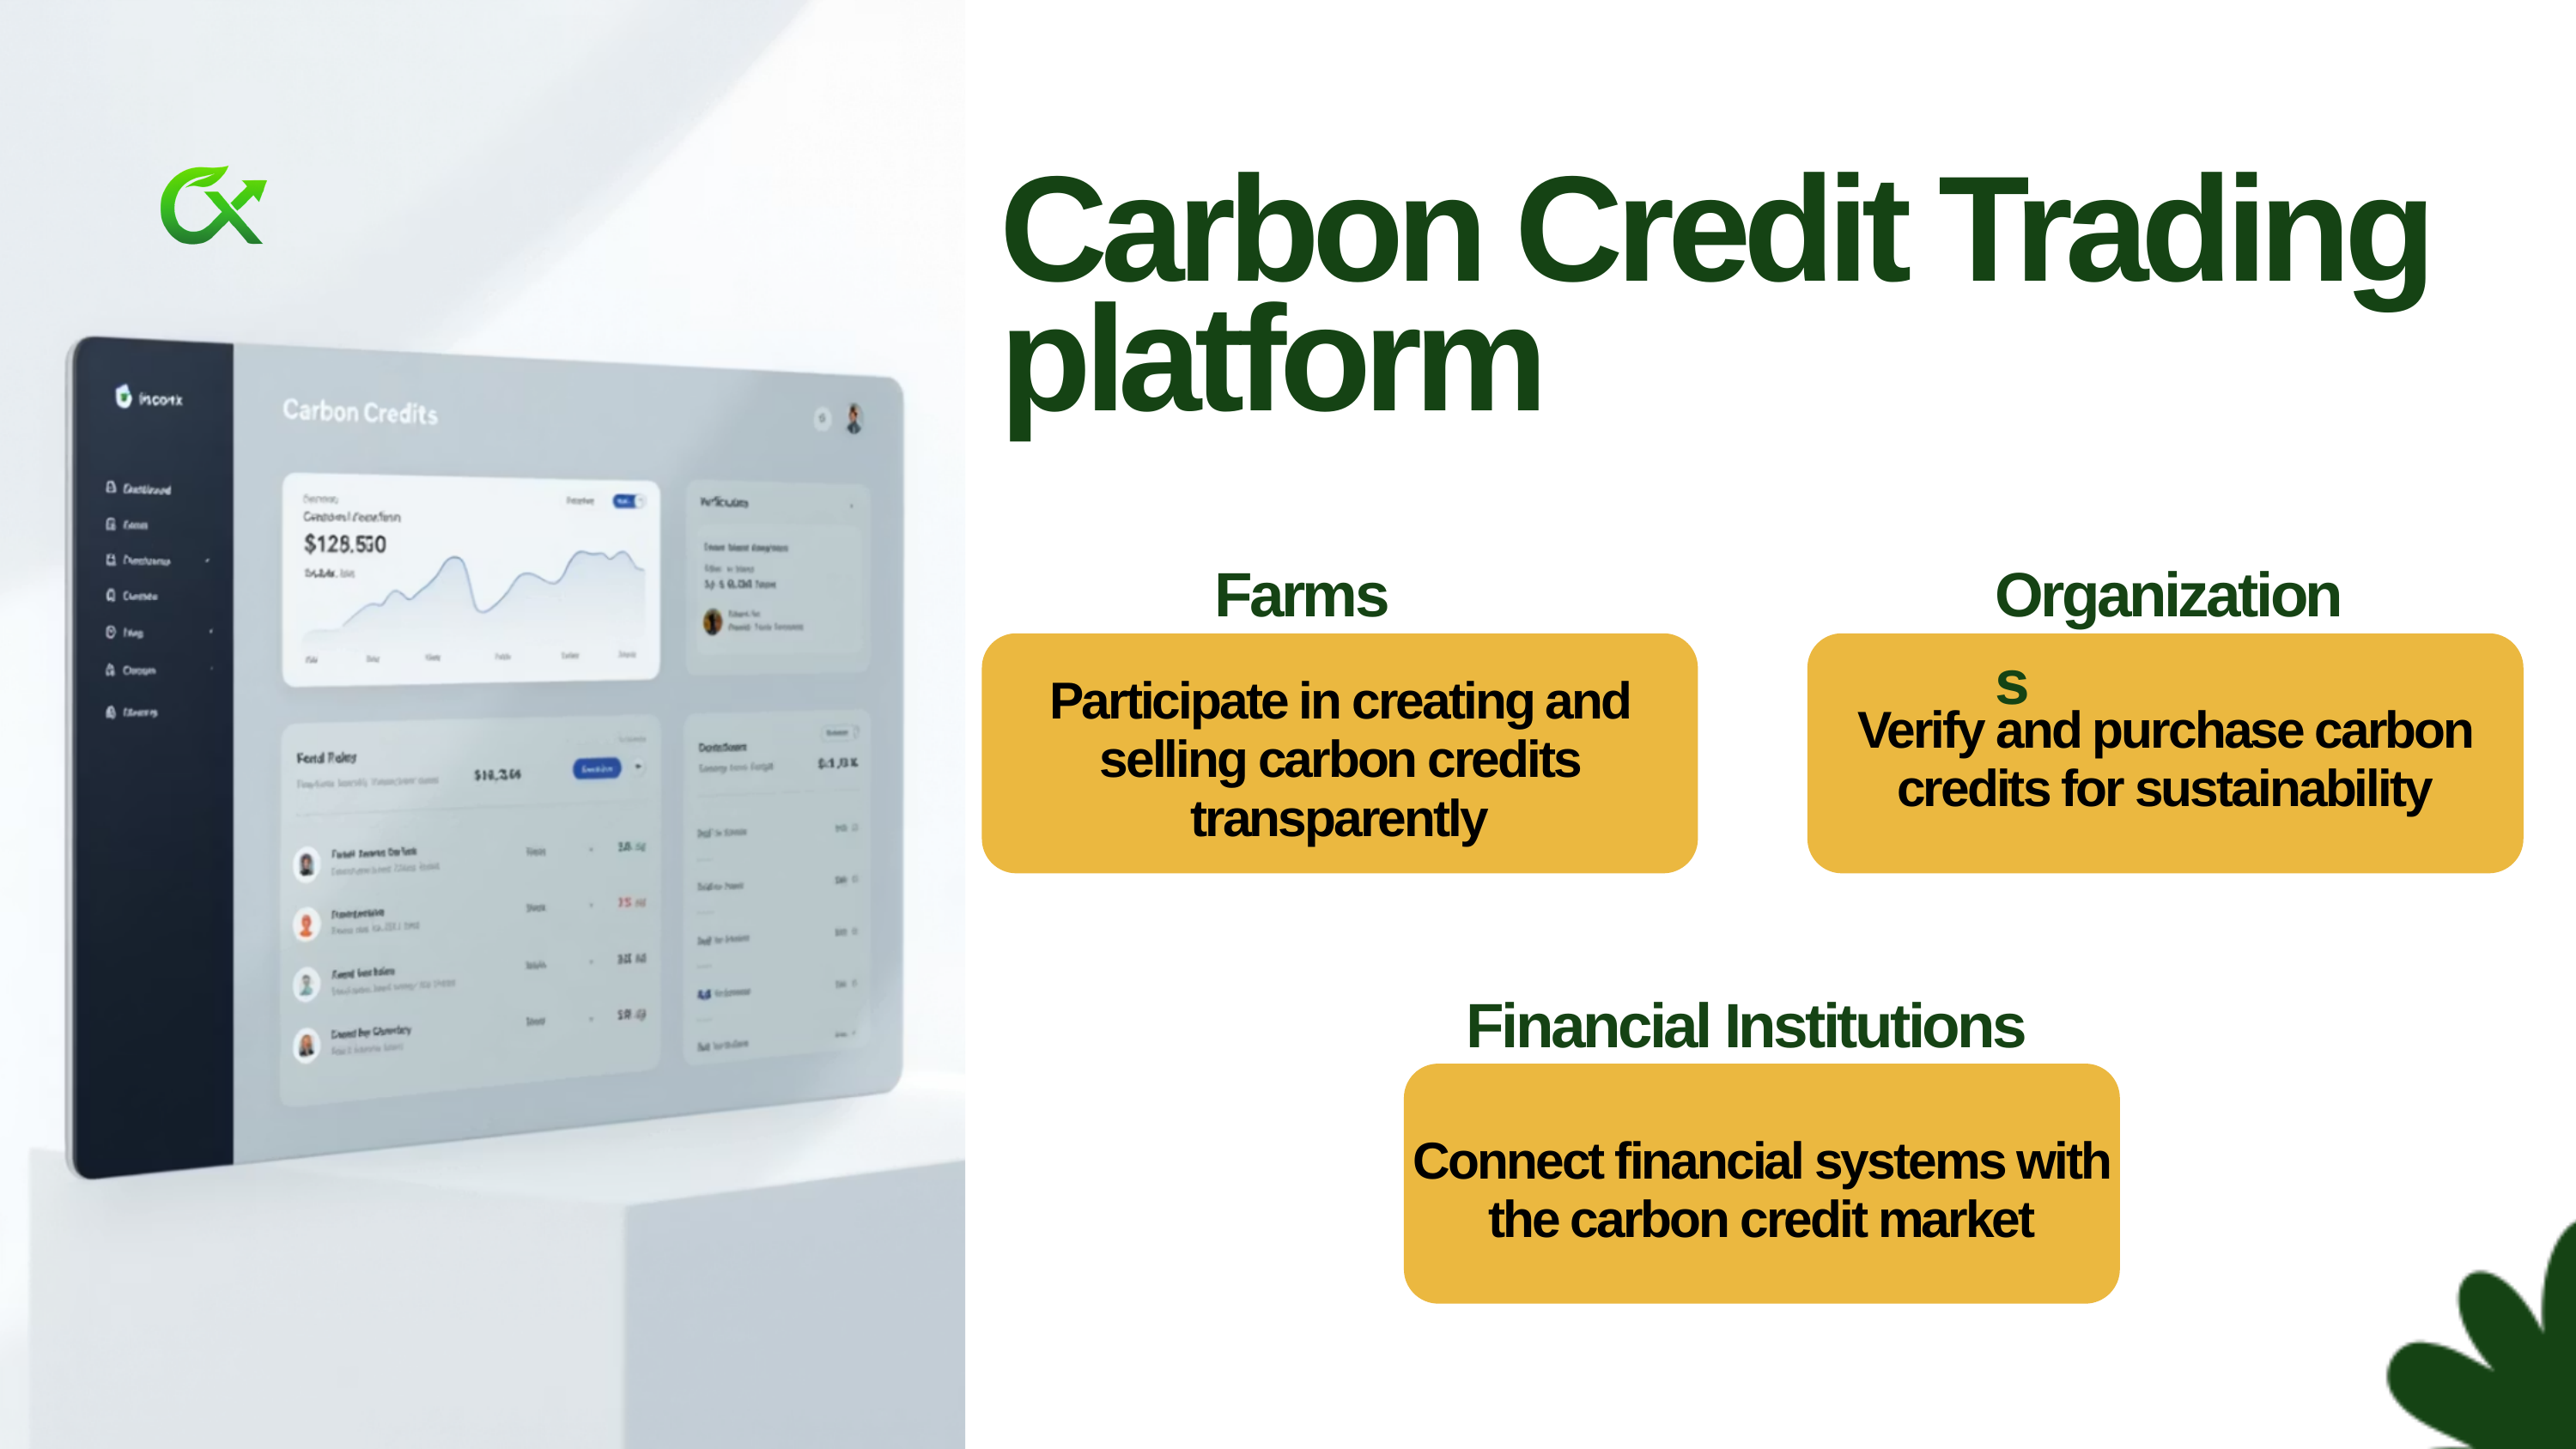

Carbon Credit Trading platform
Farms
Organizations

Participate in creating and selling carbon credits transparently

Verify and purchase carbon credits for sustainability
Financial Institutions

Connect financial systems with the carbon credit market